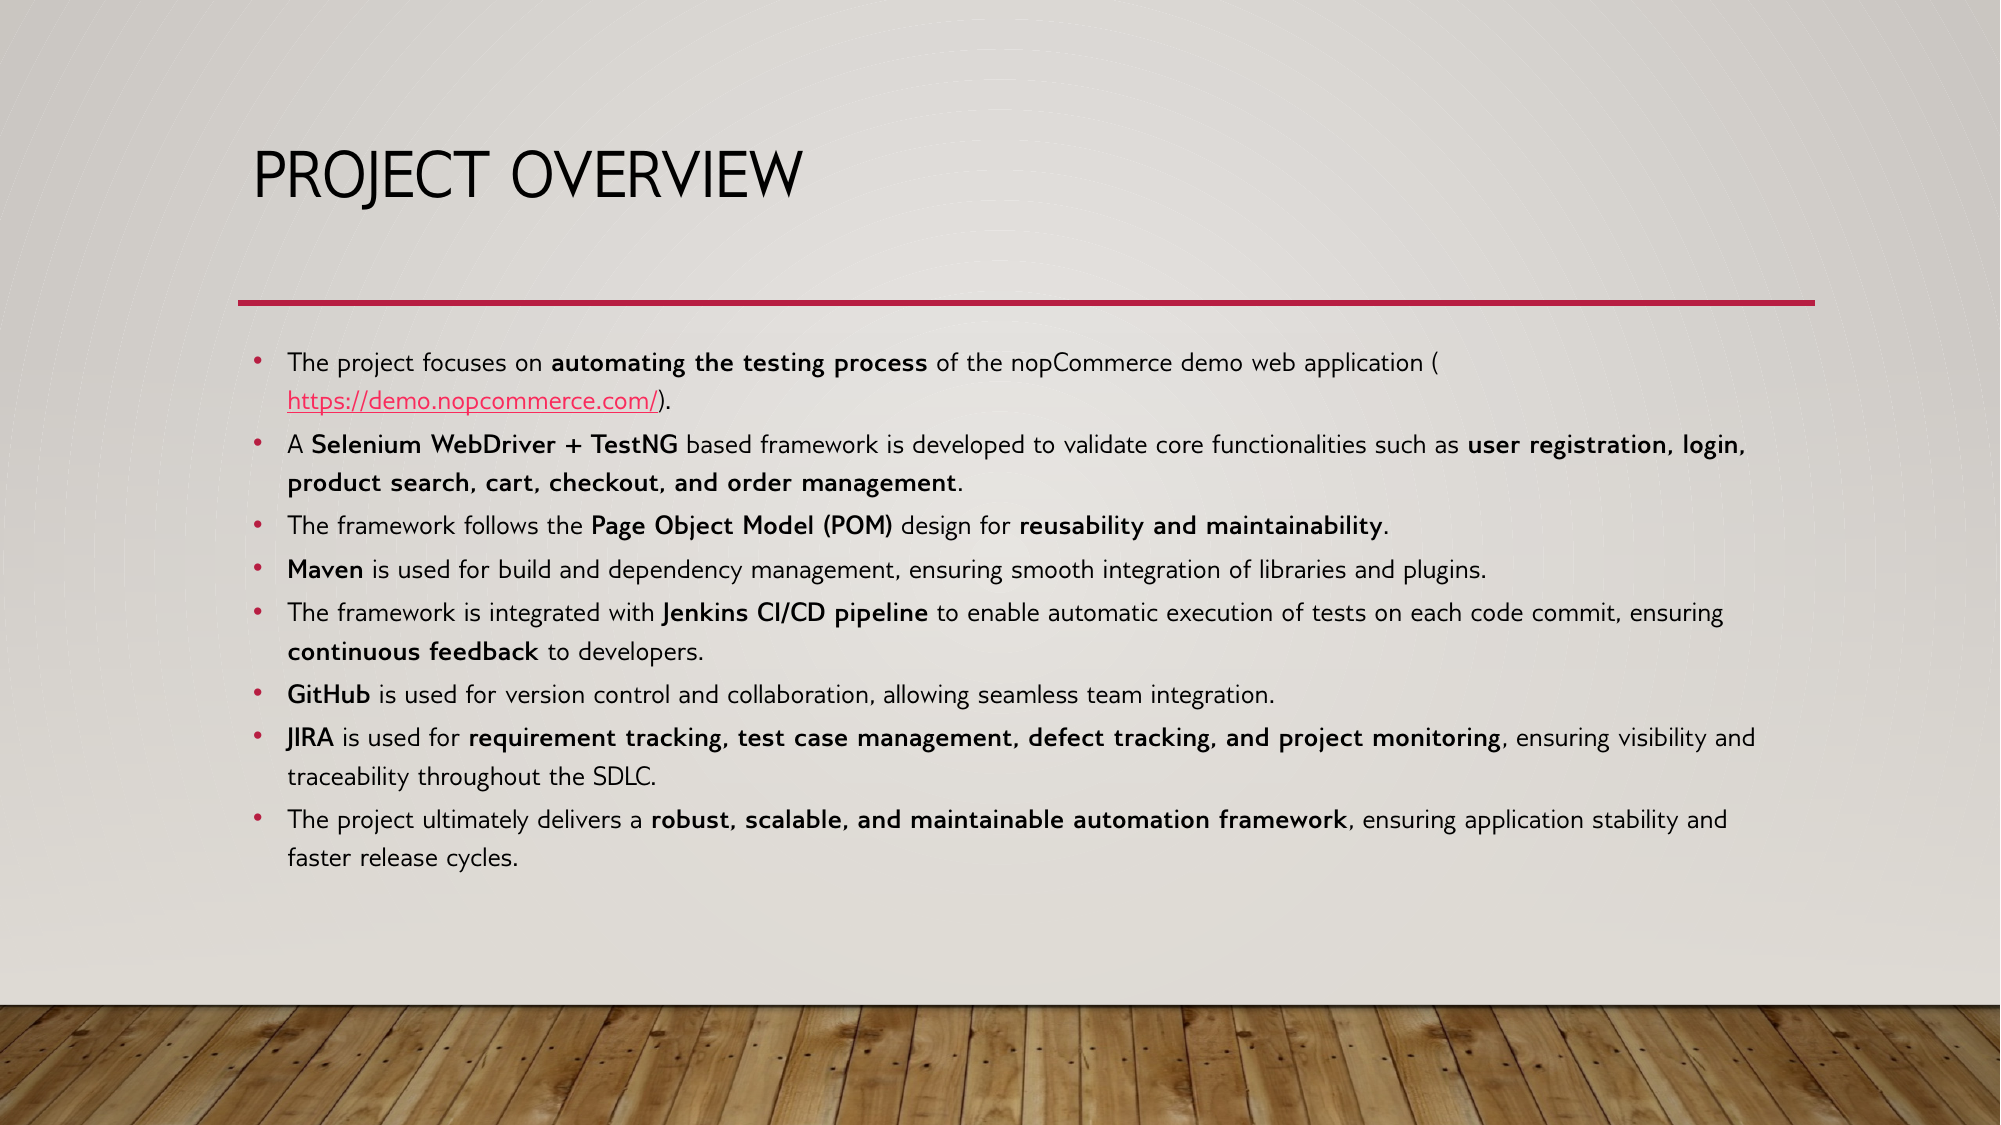

# Project overview
The project focuses on automating the testing process of the nopCommerce demo web application (https://demo.nopcommerce.com/).
A Selenium WebDriver + TestNG based framework is developed to validate core functionalities such as user registration, login, product search, cart, checkout, and order management.
The framework follows the Page Object Model (POM) design for reusability and maintainability.
Maven is used for build and dependency management, ensuring smooth integration of libraries and plugins.
The framework is integrated with Jenkins CI/CD pipeline to enable automatic execution of tests on each code commit, ensuring continuous feedback to developers.
GitHub is used for version control and collaboration, allowing seamless team integration.
JIRA is used for requirement tracking, test case management, defect tracking, and project monitoring, ensuring visibility and traceability throughout the SDLC.
The project ultimately delivers a robust, scalable, and maintainable automation framework, ensuring application stability and faster release cycles.